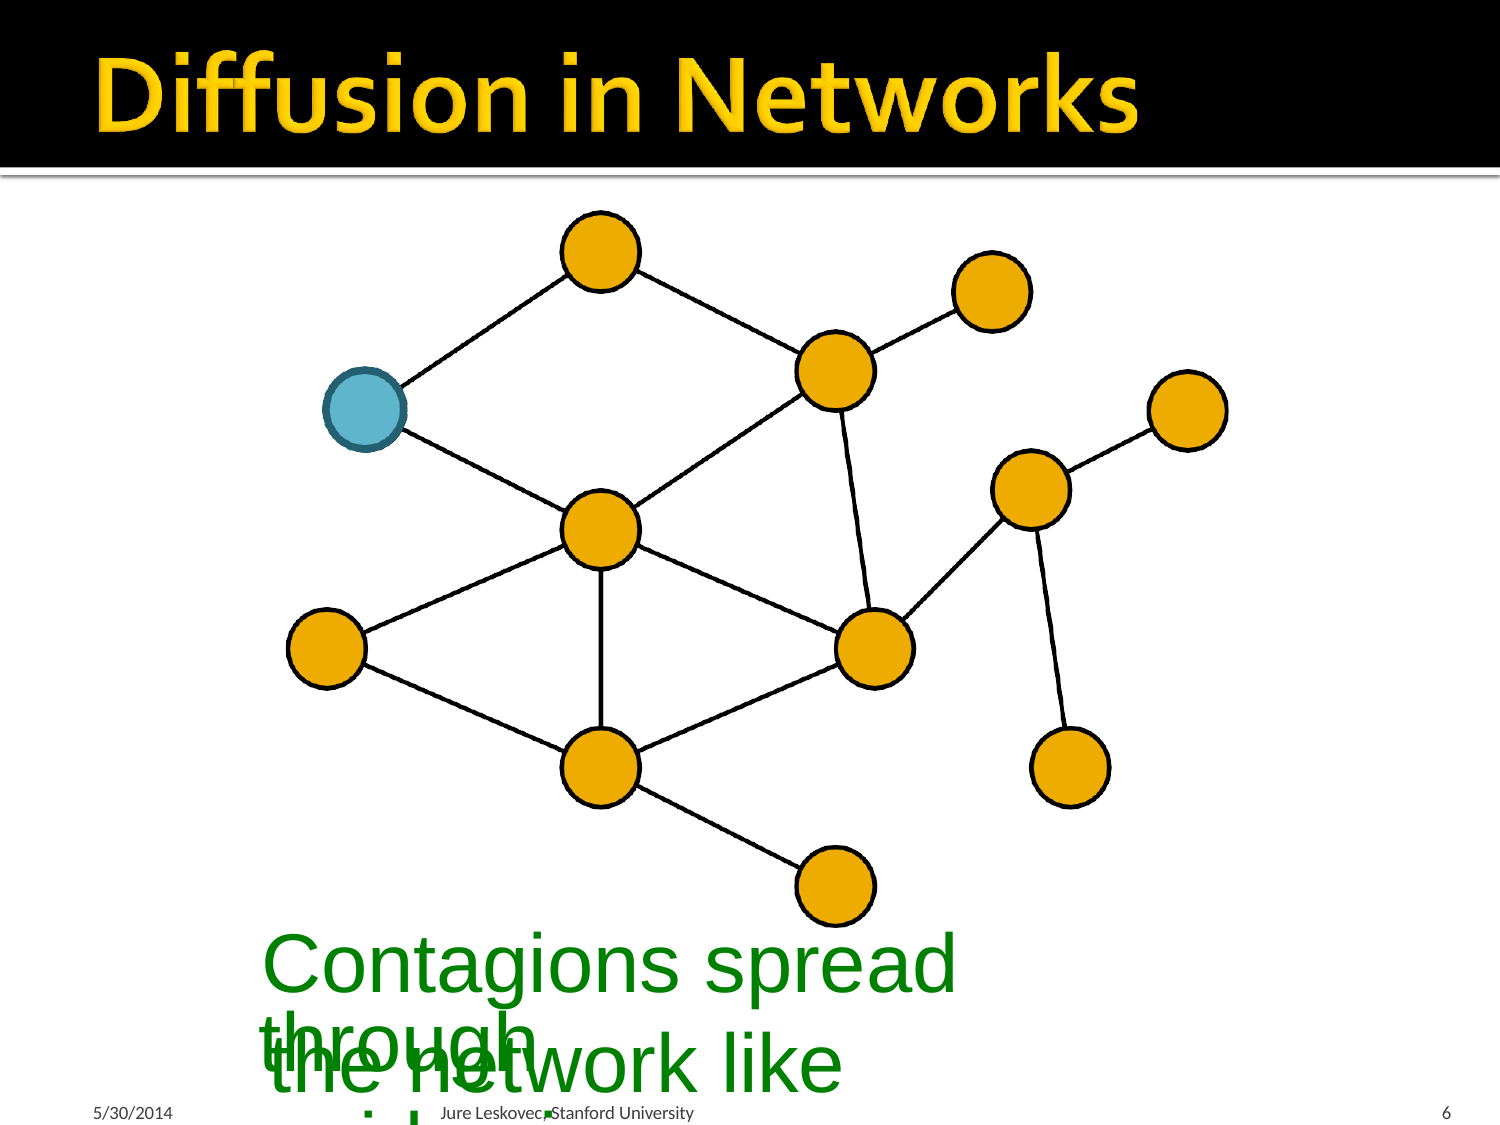

Contagions spread through
the network like epidemics
5/30/2014
Jure Leskovec, Stanford University
6